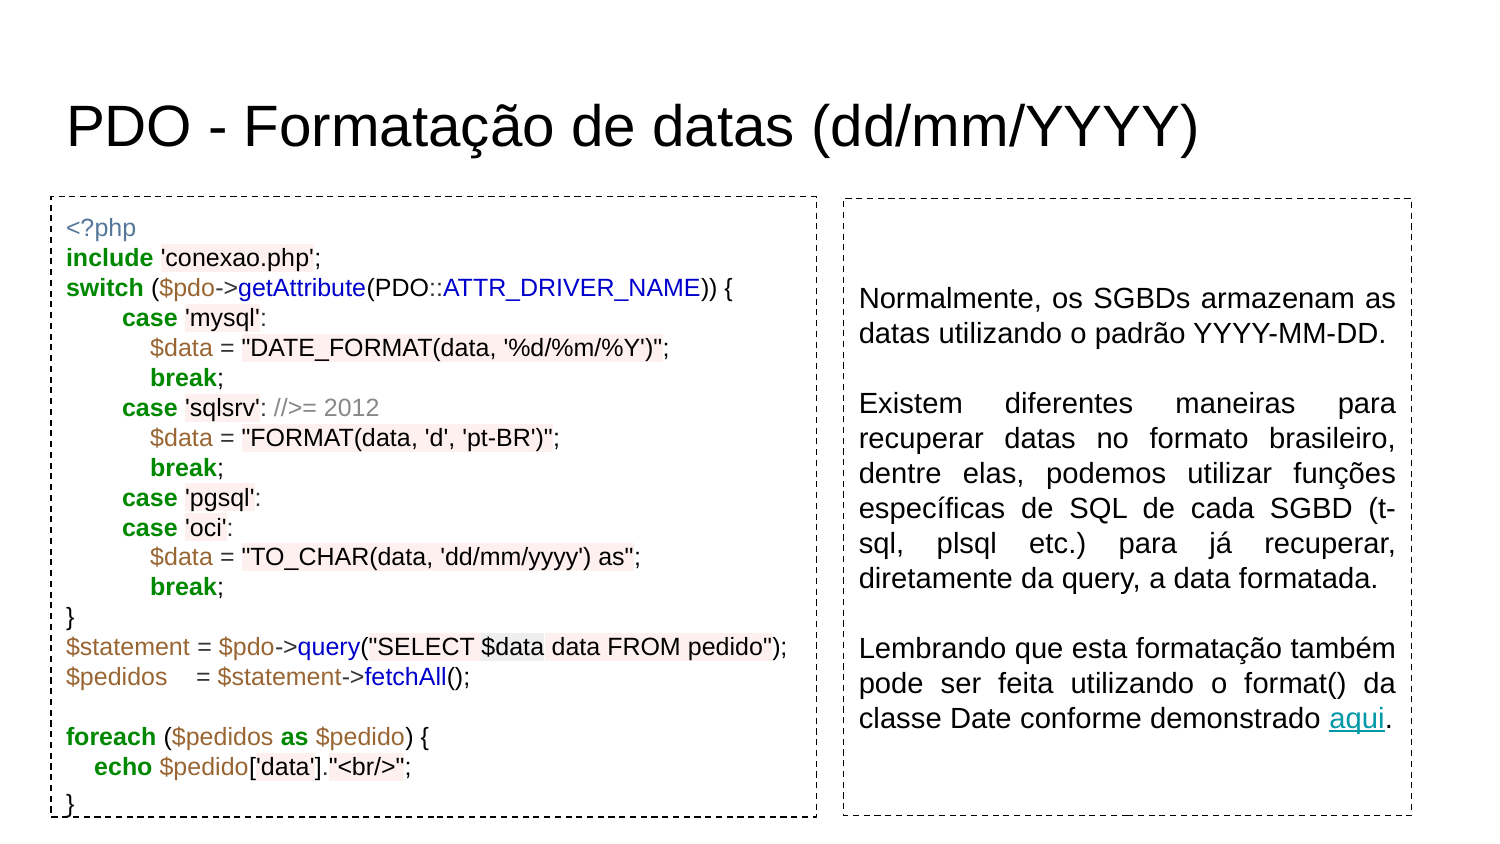

# PDO - Formatação de datas (dd/mm/YYYY)
<?php
include 'conexao.php';
switch ($pdo->getAttribute(PDO::ATTR_DRIVER_NAME)) {
        case 'mysql':
            $data = "DATE_FORMAT(data, '%d/%m/%Y')";
            break;
        case 'sqlsrv': //>= 2012
            $data = "FORMAT(data, 'd', 'pt-BR')";
            break;
        case 'pgsql':
        case 'oci':
            $data = "TO_CHAR(data, 'dd/mm/yyyy') as";
            break;
}
$statement = $pdo->query("SELECT $data data FROM pedido");
$pedidos    = $statement->fetchAll();

foreach ($pedidos as $pedido) {
    echo $pedido['data']."<br/>";
}
Normalmente, os SGBDs armazenam as datas utilizando o padrão YYYY-MM-DD.

Existem diferentes maneiras para recuperar datas no formato brasileiro, dentre elas, podemos utilizar funções específicas de SQL de cada SGBD (t-sql, plsql etc.) para já recuperar, diretamente da query, a data formatada.

Lembrando que esta formatação também pode ser feita utilizando o format() da classe Date conforme demonstrado aqui.